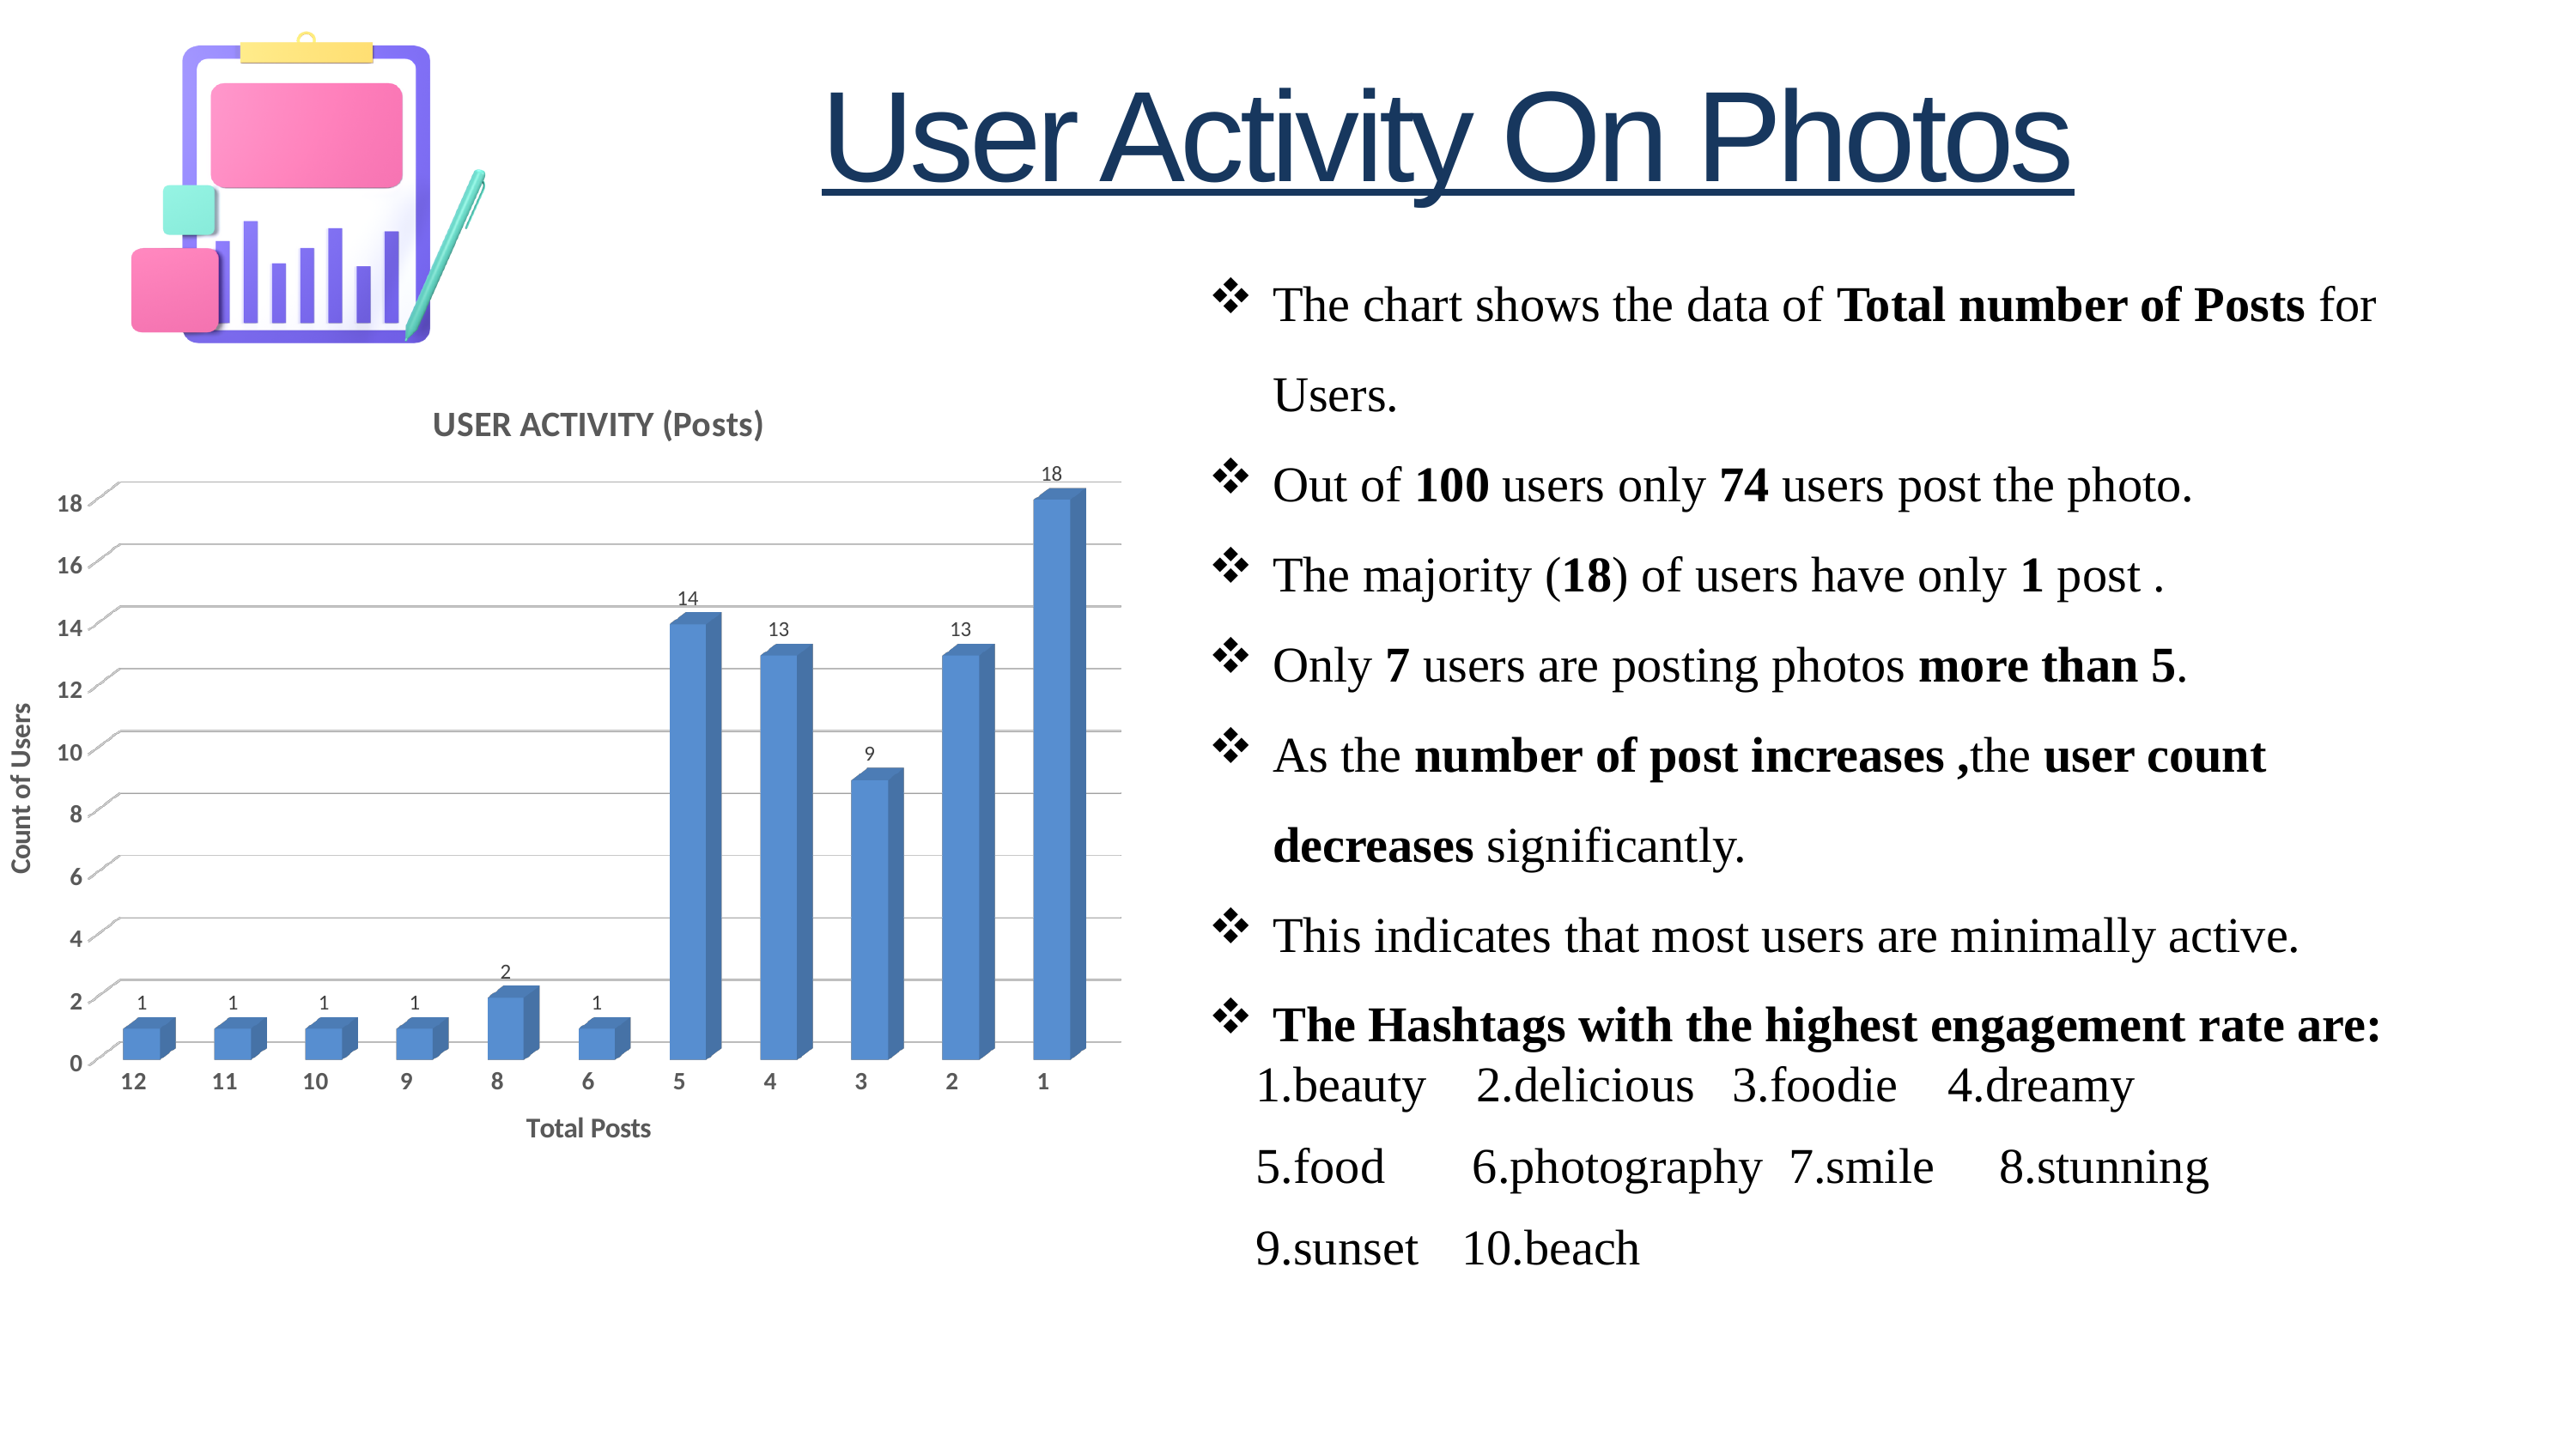

User Activity On Photos
The chart shows the data of Total number of Posts for Users.
Out of 100 users only 74 users post the photo.
The majority (18) of users have only 1 post .
Only 7 users are posting photos more than 5.
As the number of post increases ,the user count decreases significantly.
This indicates that most users are minimally active.
The Hashtags with the highest engagement rate are:
1.beauty    2.delicious   3.foodie    4.dreamy
5.food       6.photography  7.smile      8.stunning
9.sunset    10.beach

[unsupported chart]